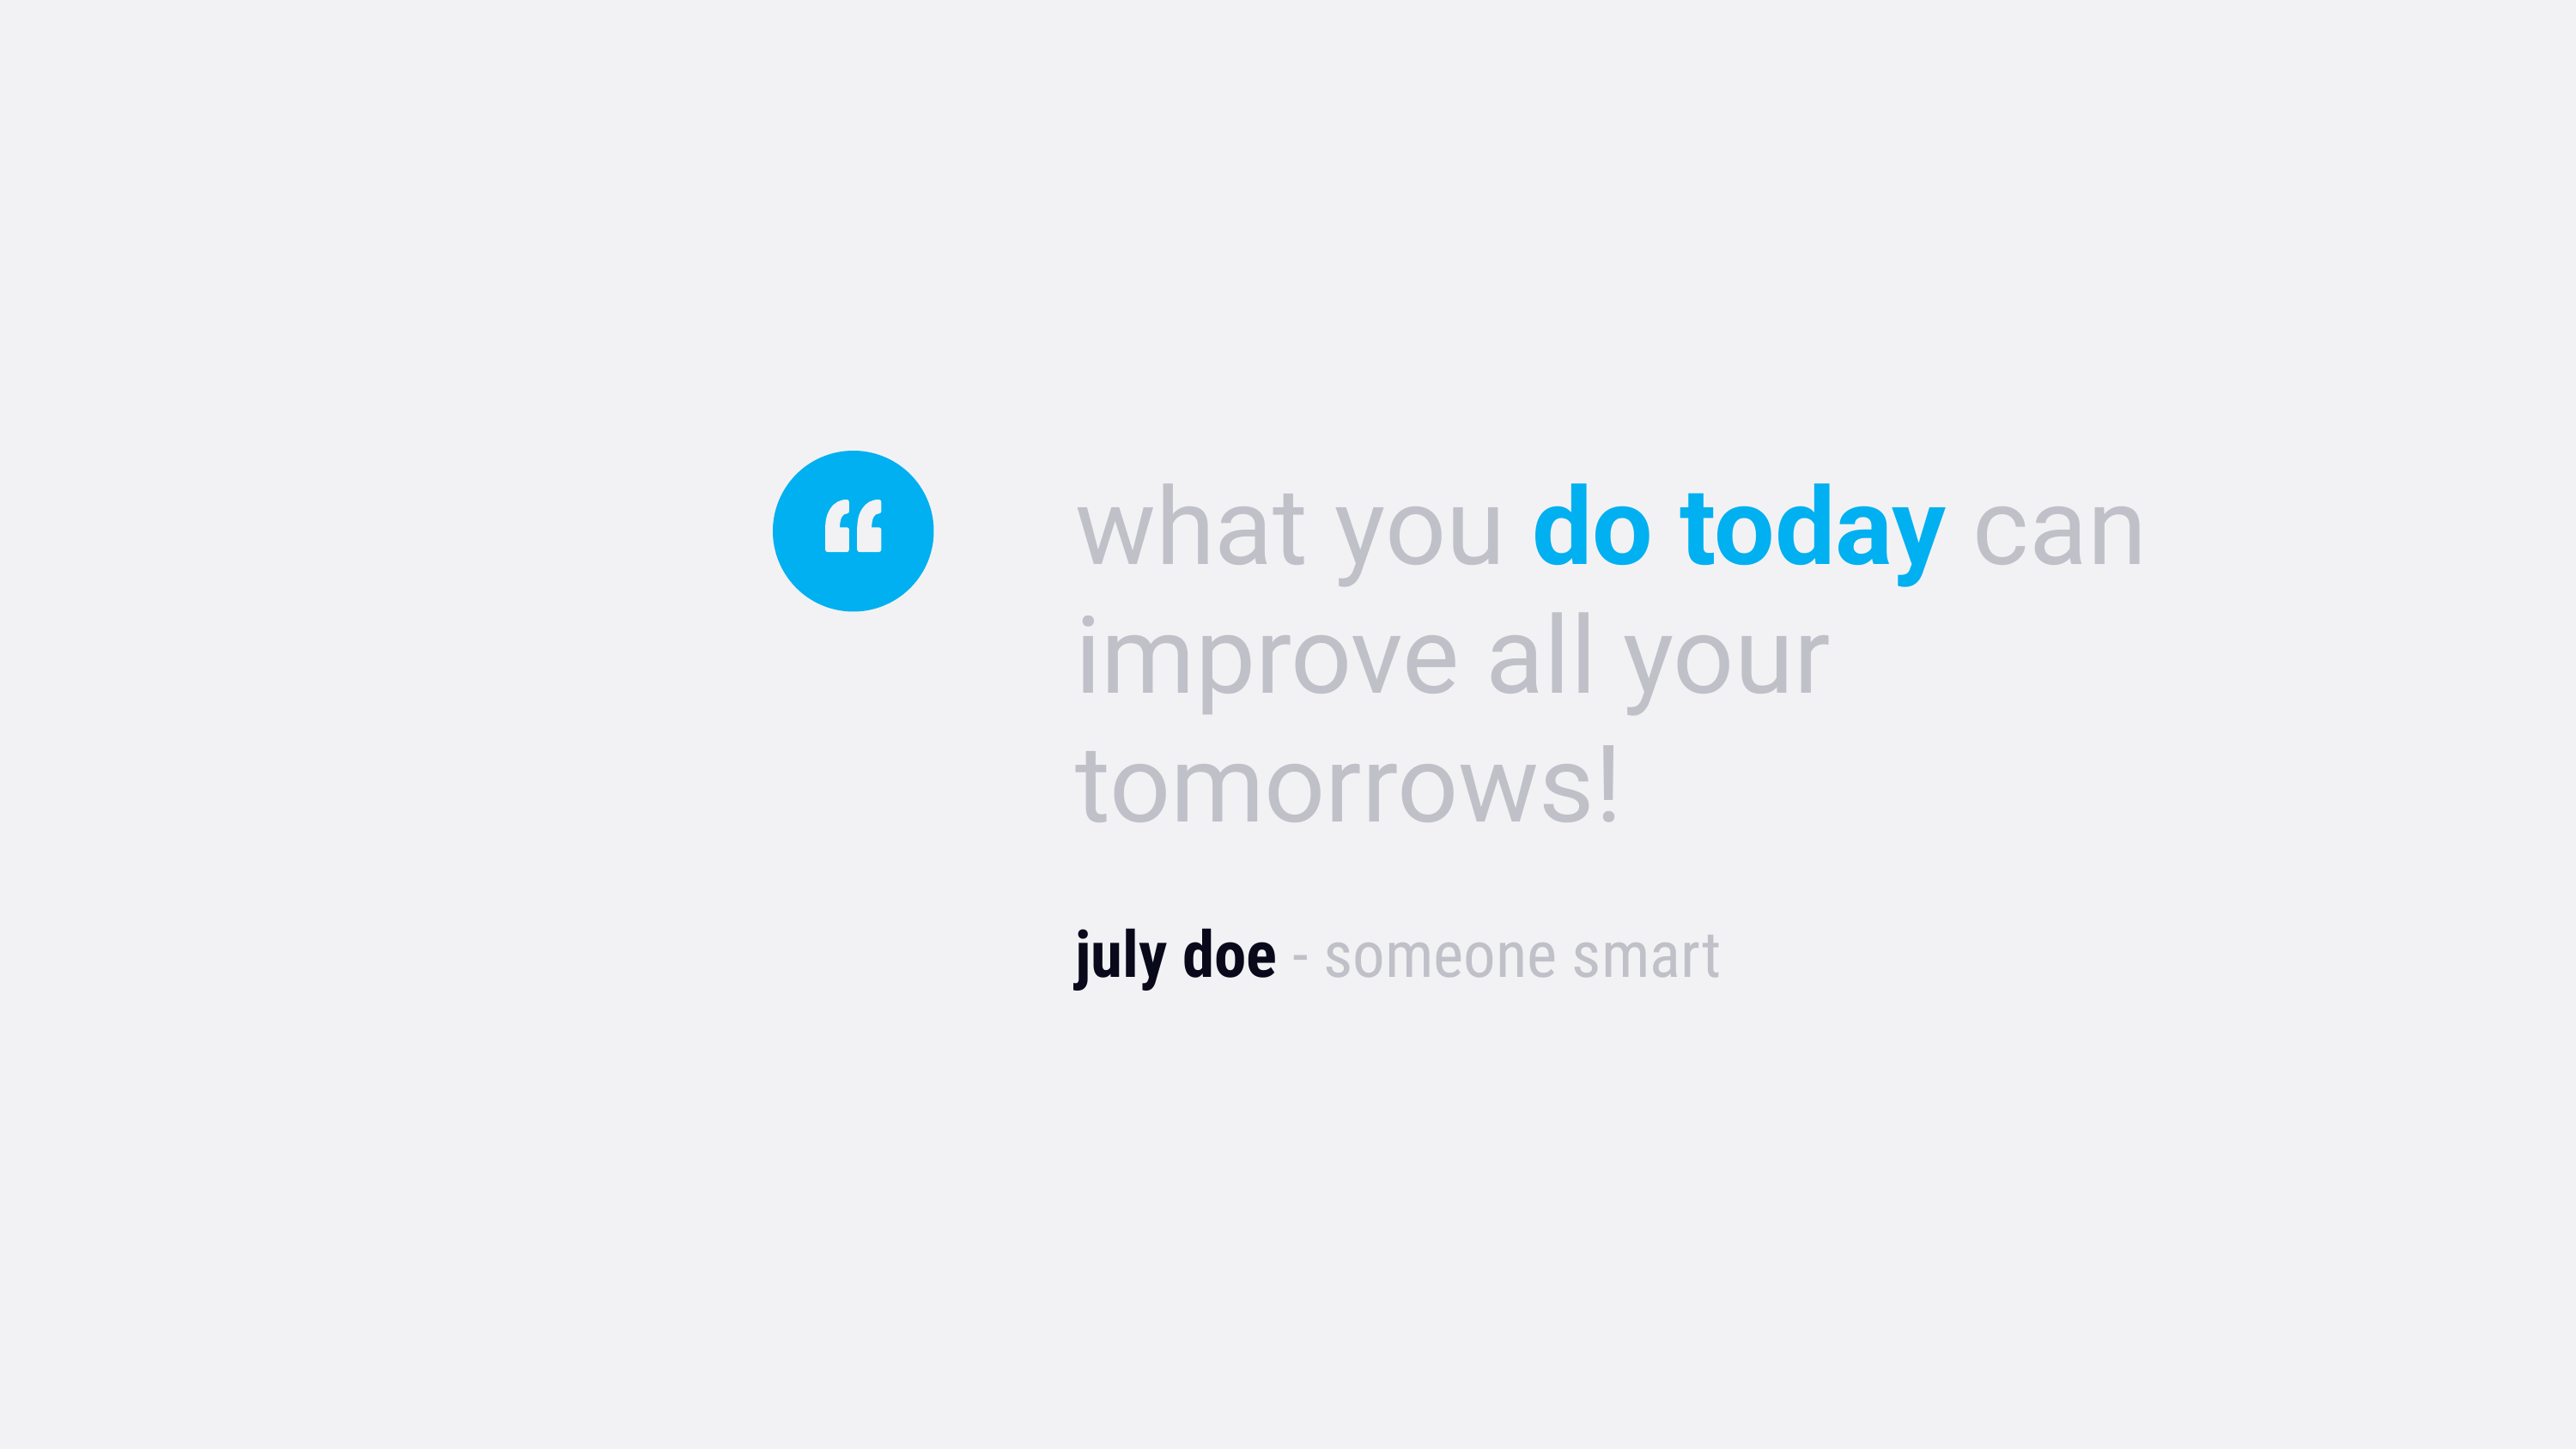

what you do today can improve all your
tomorrows!
july doe - someone smart